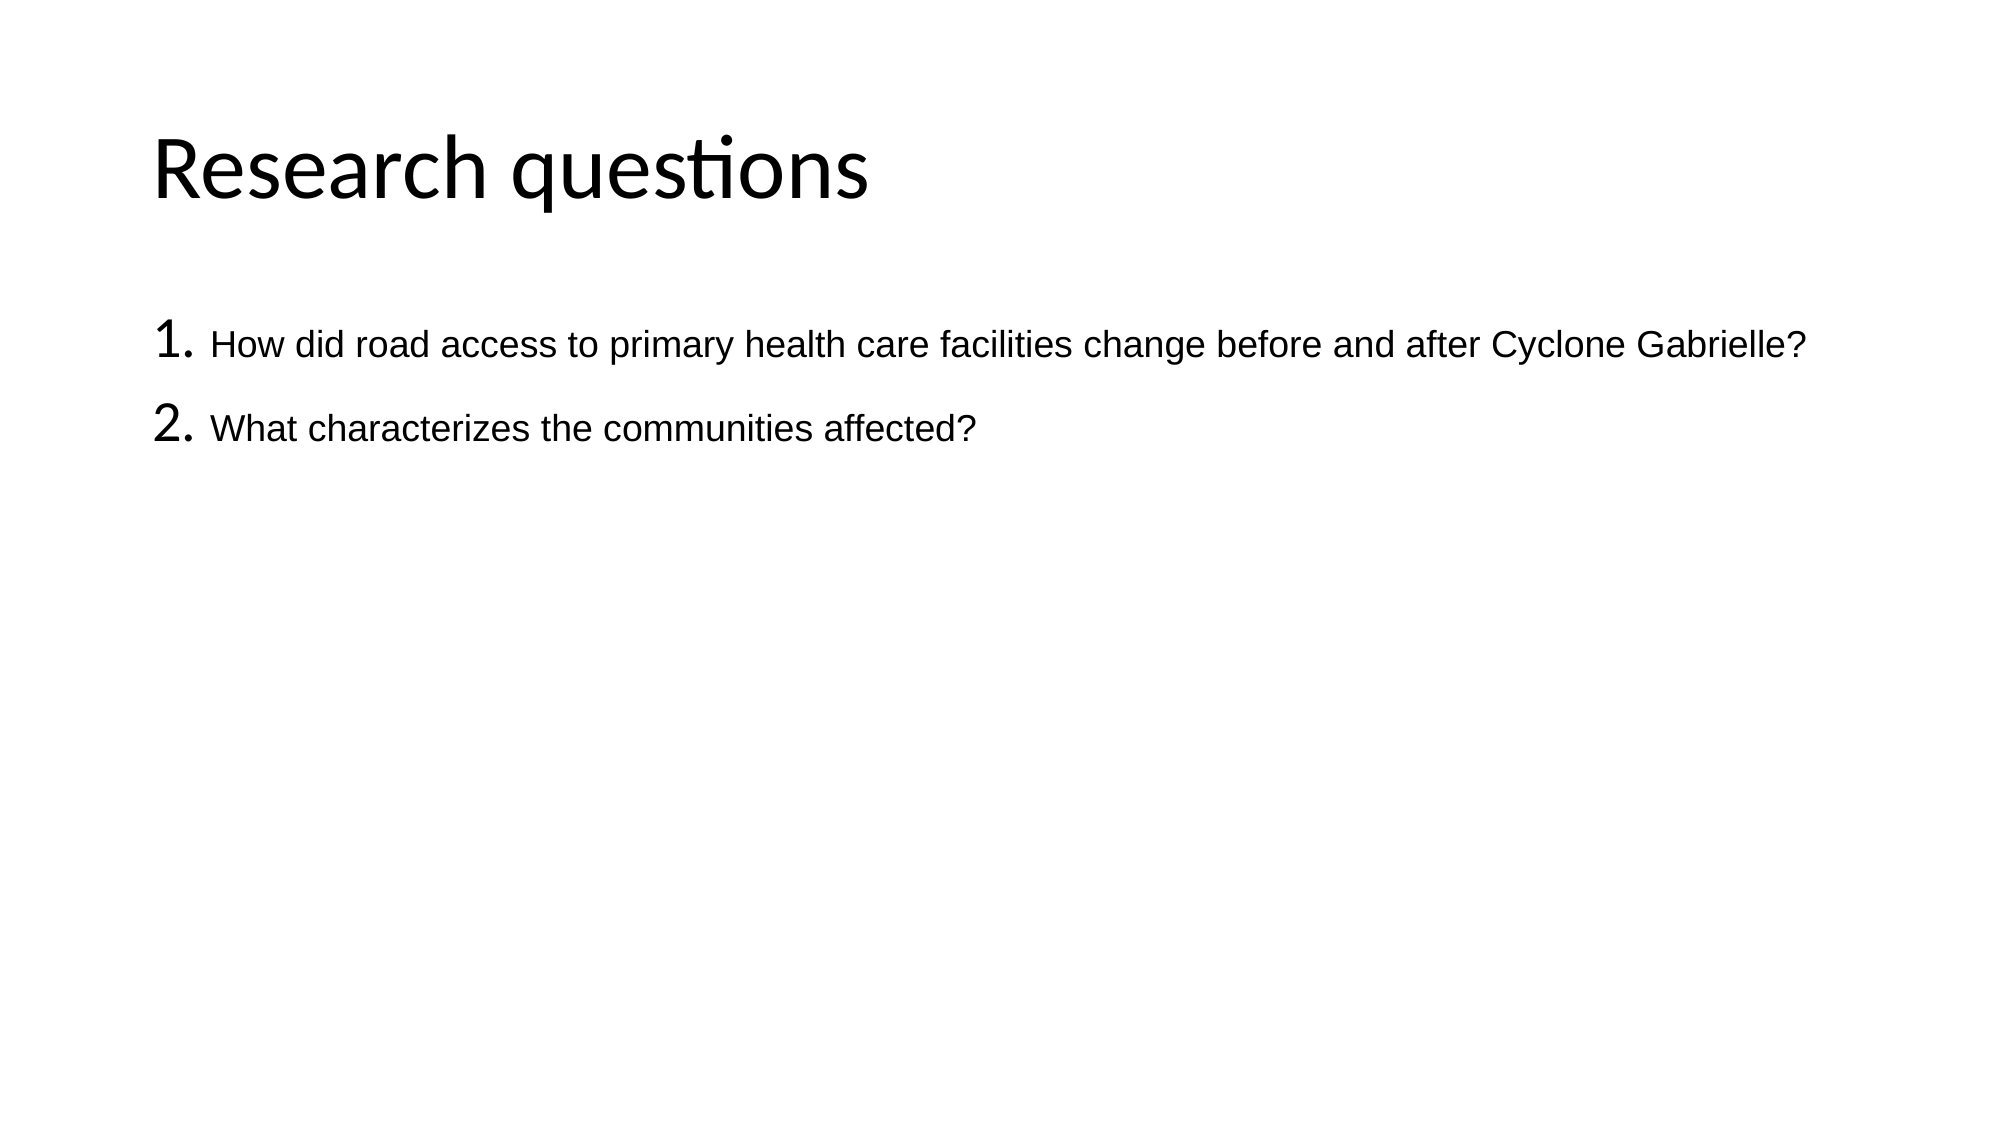

# Research questions
1. How did road access to primary health care facilities change before and after Cyclone Gabrielle?
2. What characterizes the communities affected?